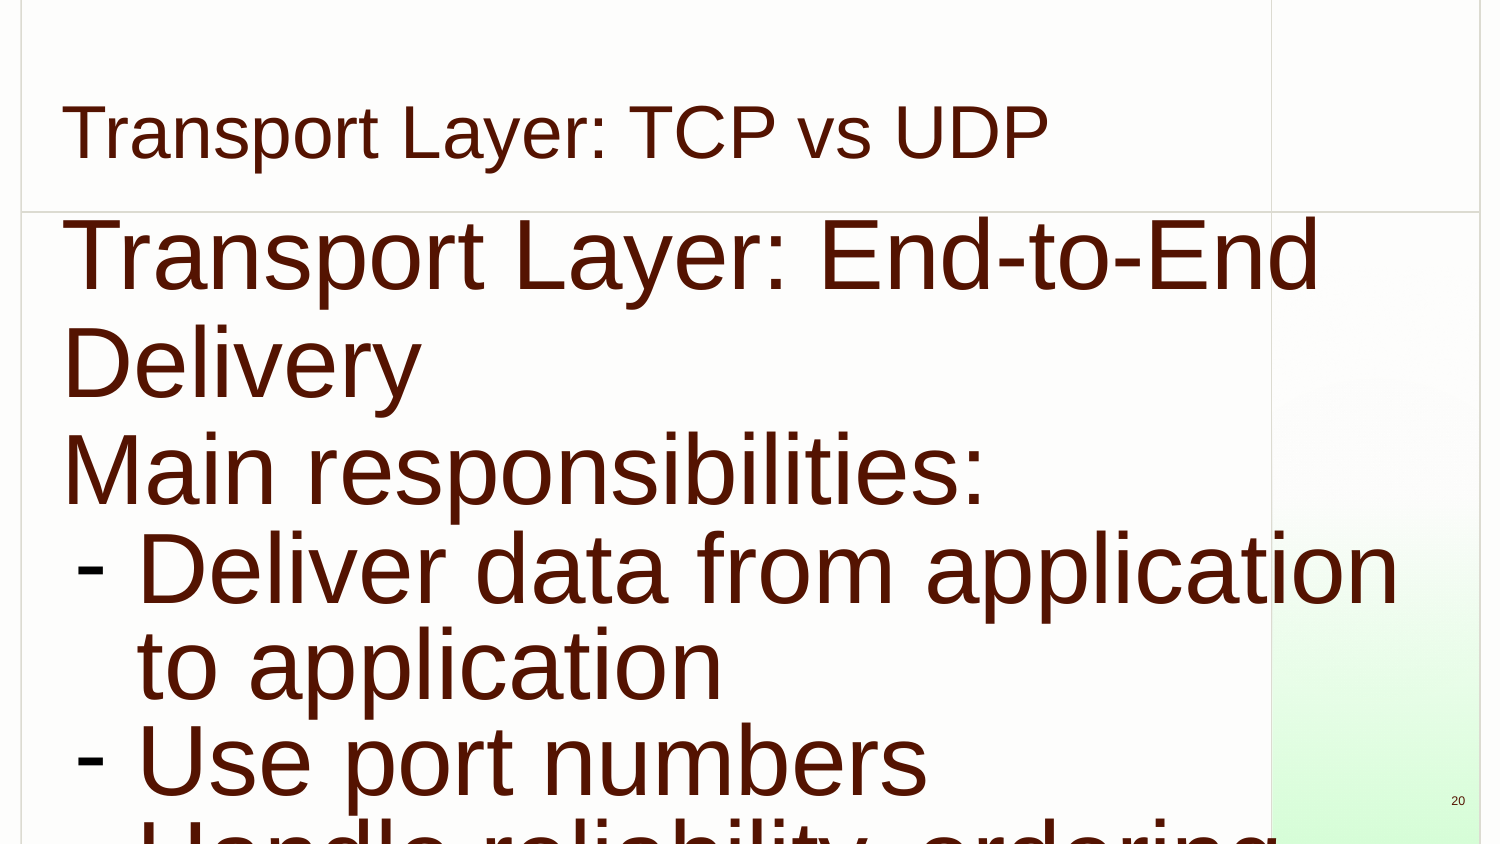

# Transport Layer: TCP vs UDP
Transport Layer: End-to-End Delivery
Main responsibilities:
Deliver data from application to application
Use port numbers
Handle reliability, ordering, flow control (if needed)
Two main protocols:
TCP (Transmission Control Protocol)
UDP (User Datagram Protocol)

20